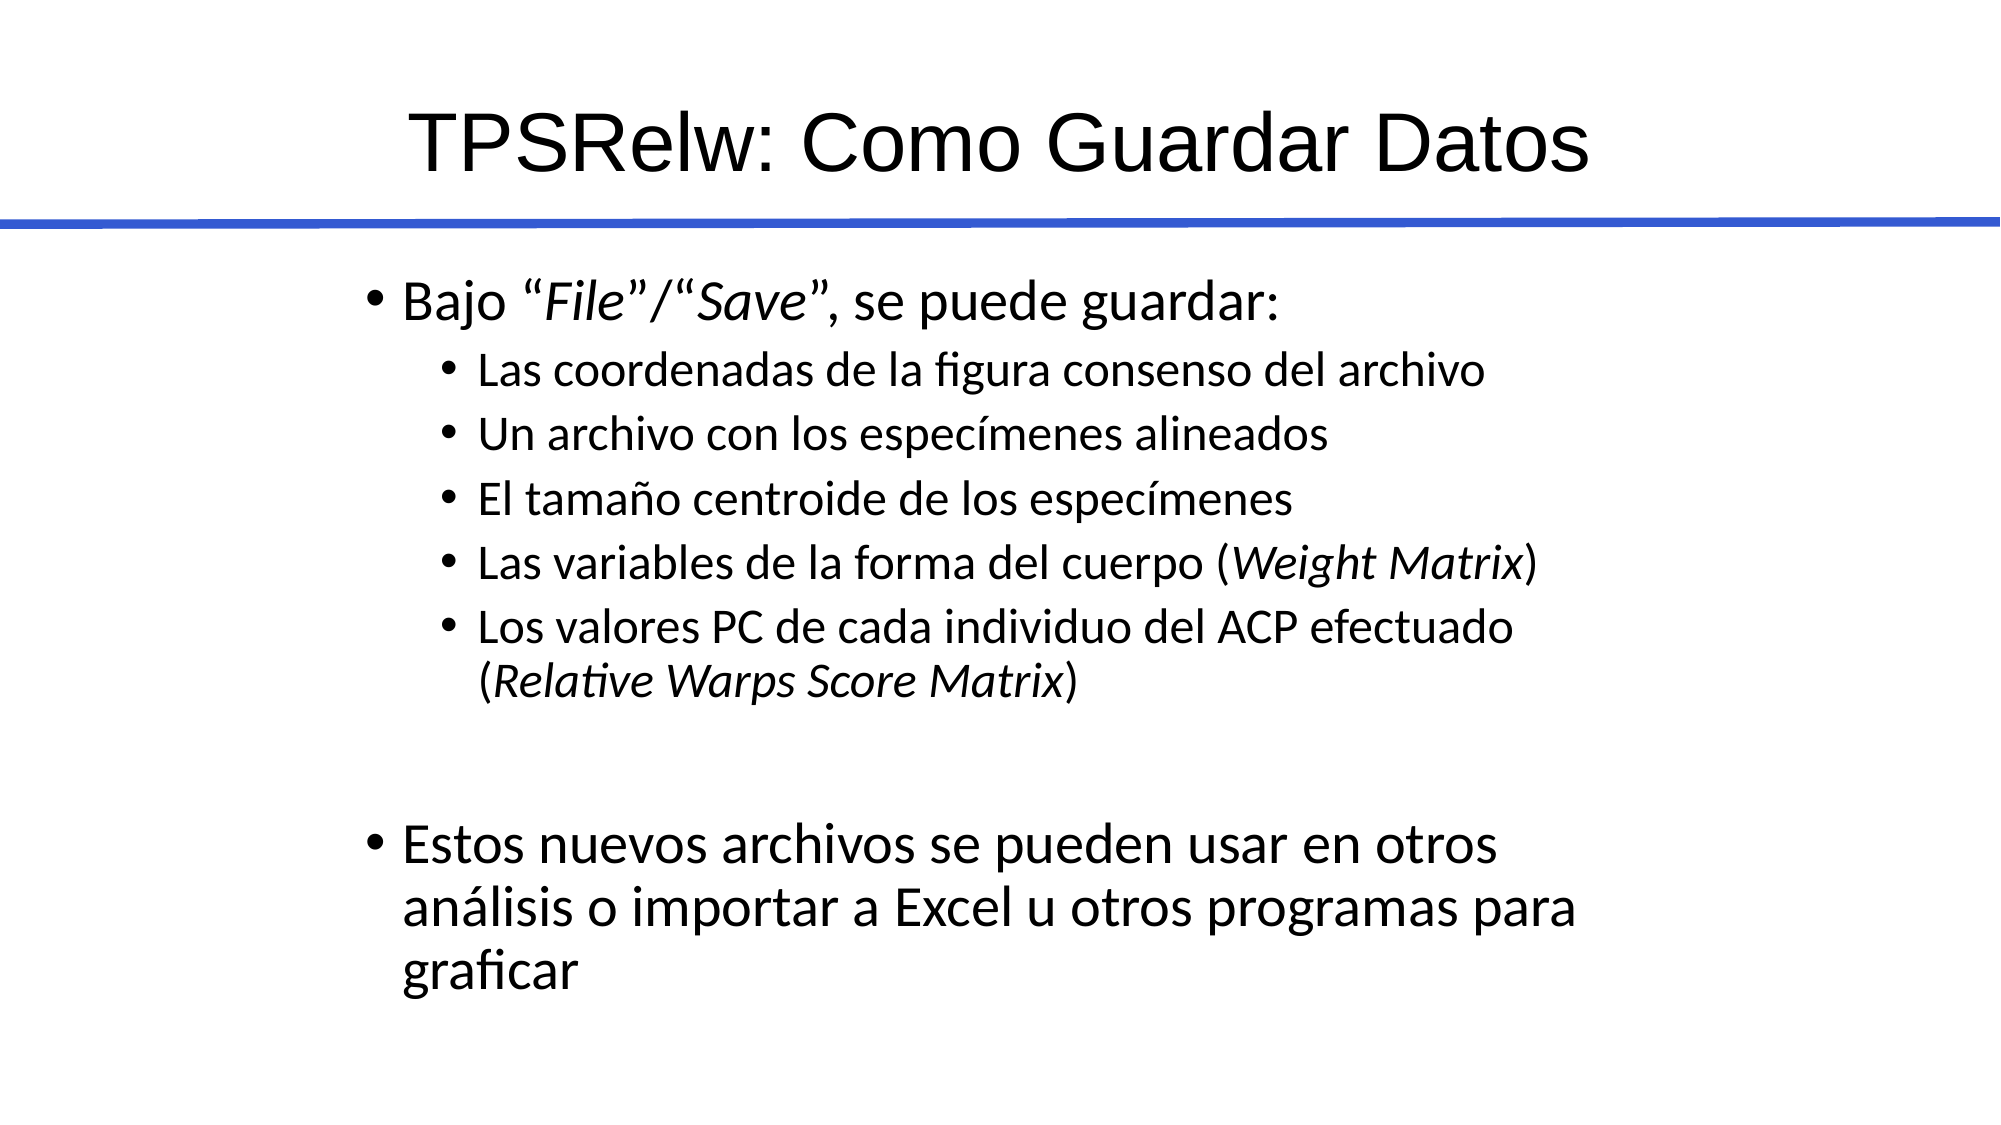

TPSRelw: Como Guardar Datos
Bajo “File”/“Save”, se puede guardar:
Las coordenadas de la figura consenso del archivo
Un archivo con los especímenes alineados
El tamaño centroide de los especímenes
Las variables de la forma del cuerpo (Weight Matrix)
Los valores PC de cada individuo del ACP efectuado (Relative Warps Score Matrix)

Estos nuevos archivos se pueden usar en otros análisis o importar a Excel u otros programas para graficar